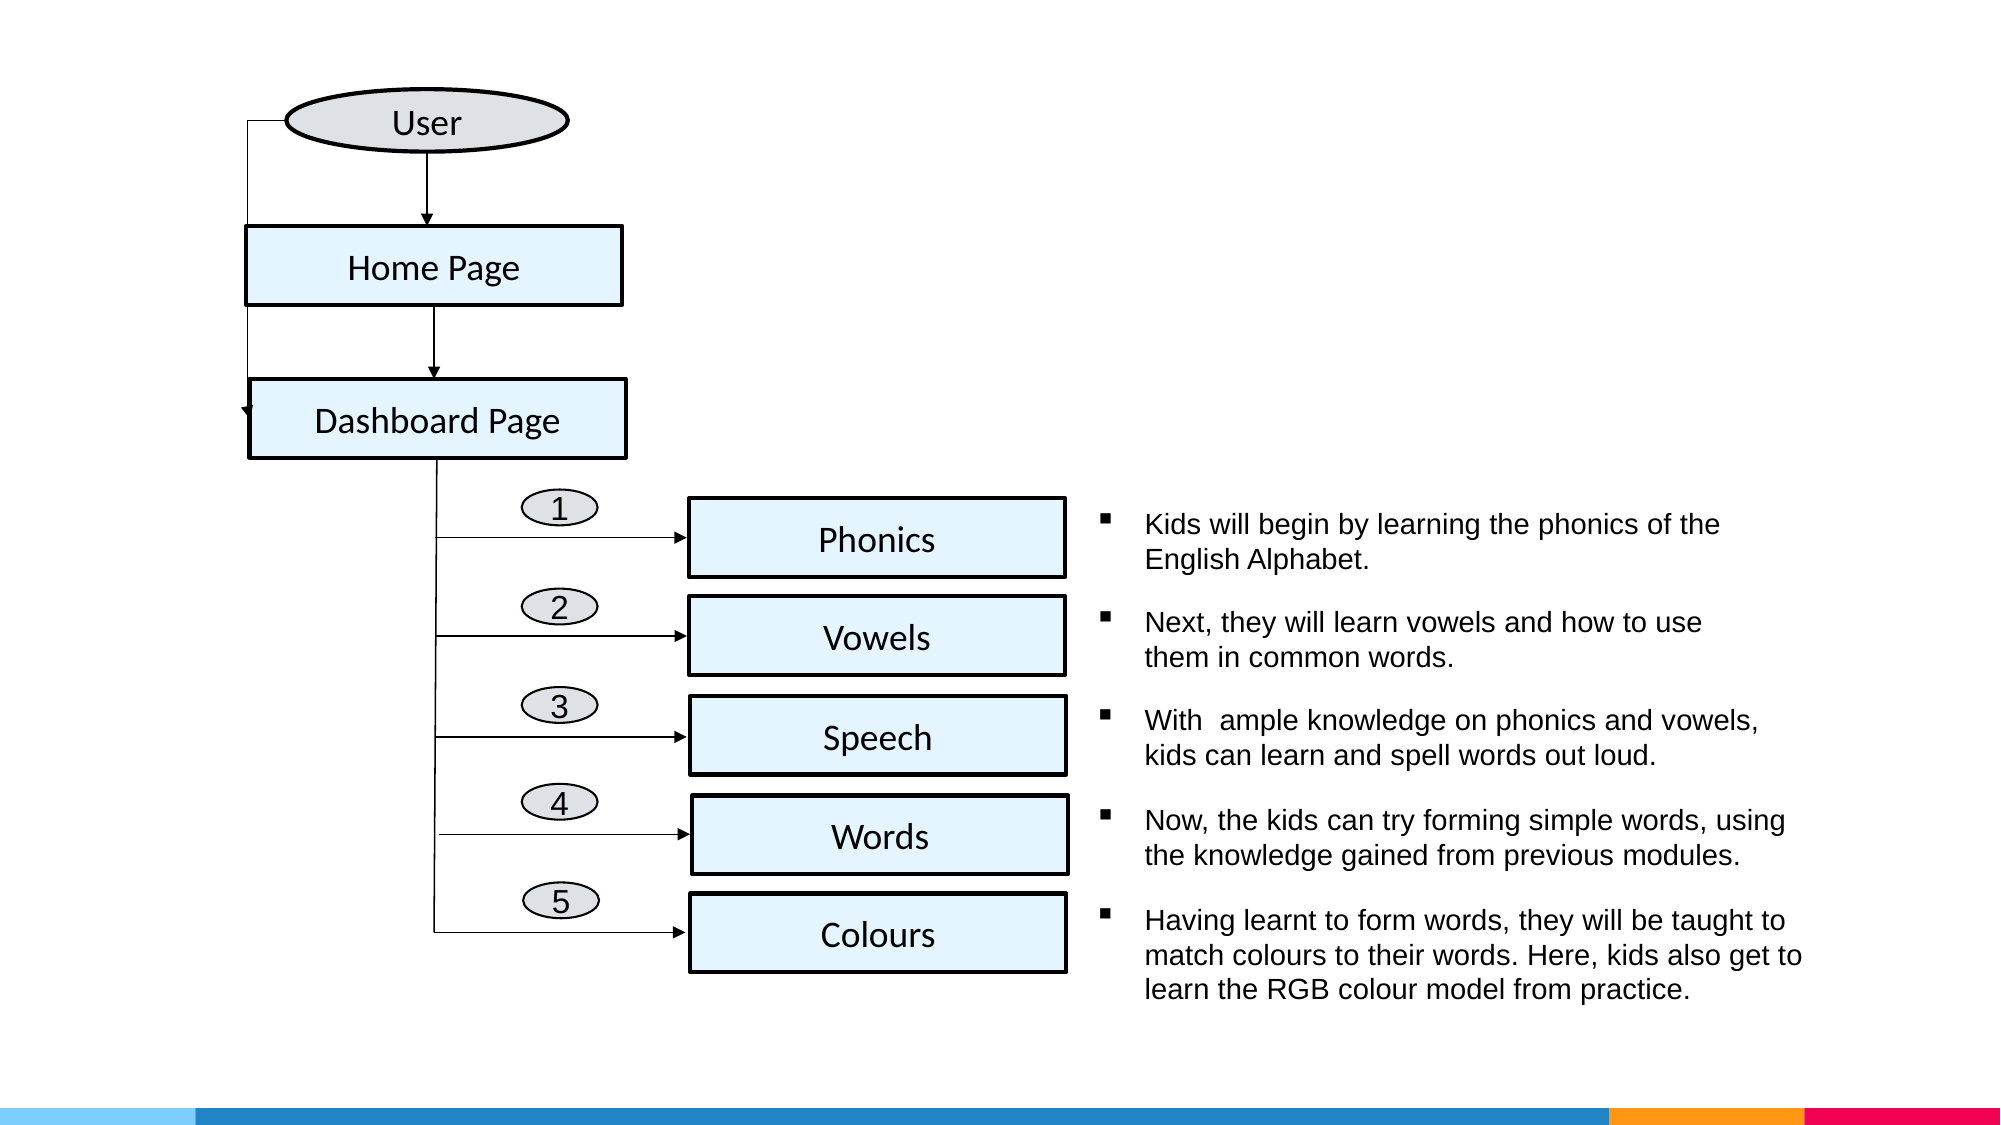

User
Home Page
Dashboard Page
Phonics
Vowels
Speech
Words
Colours
1
Kids will begin by learning the phonics of the English Alphabet.
2
Next, they will learn vowels and how to use them in common words.
3
With  ample knowledge on phonics and vowels, kids can learn and spell words out loud.
4
Now, the kids can try forming simple words, using the knowledge gained from previous modules.
5
Having learnt to form words, they will be taught to match colours to their words. Here, kids also get to learn the RGB colour model from practice.